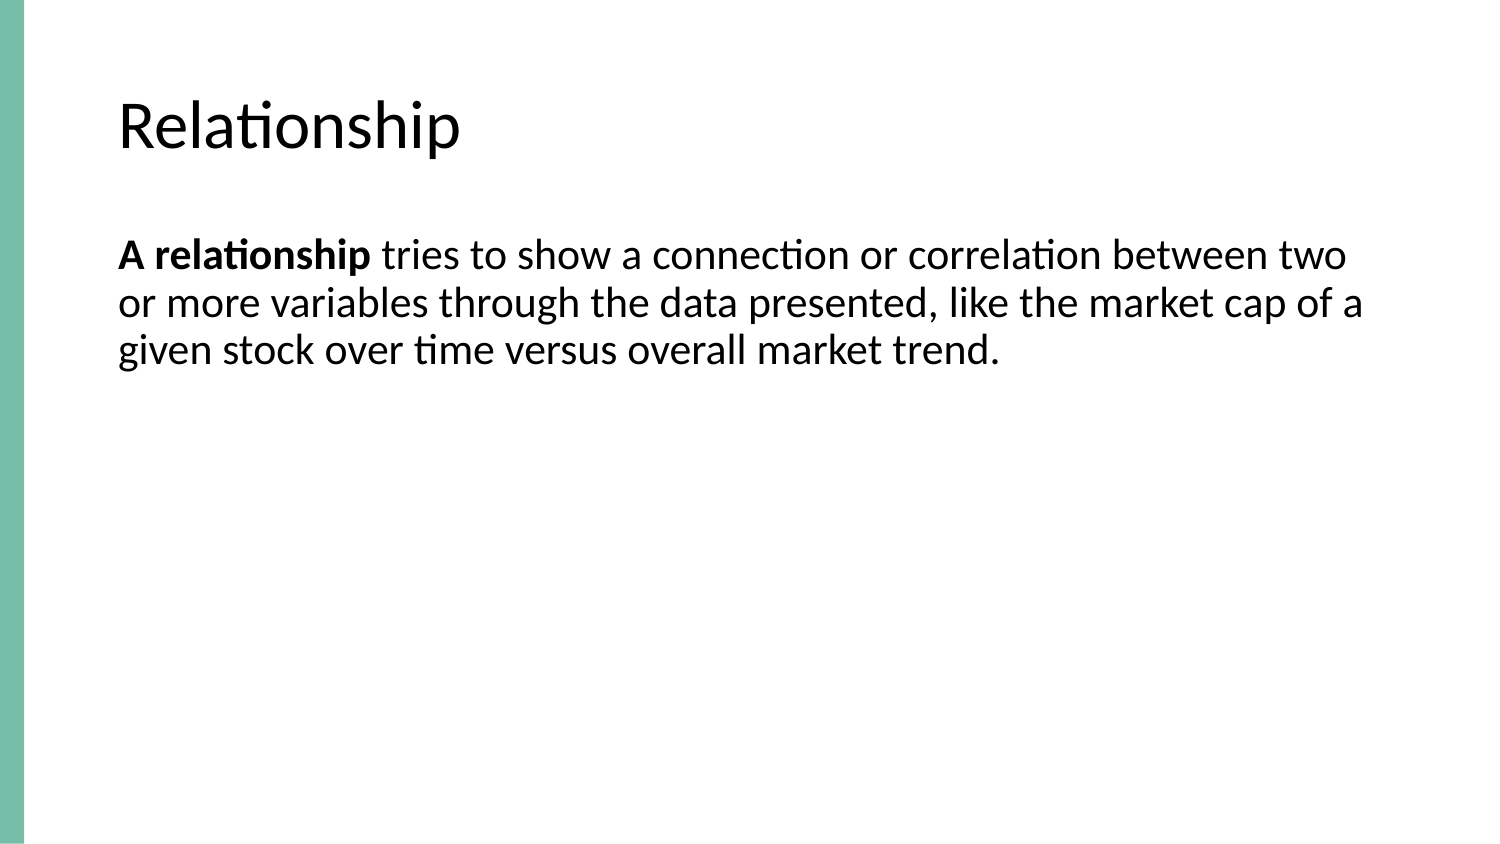

# Relationship
A relationship tries to show a connection or correlation between two or more variables through the data presented, like the market cap of a given stock over time versus overall market trend.